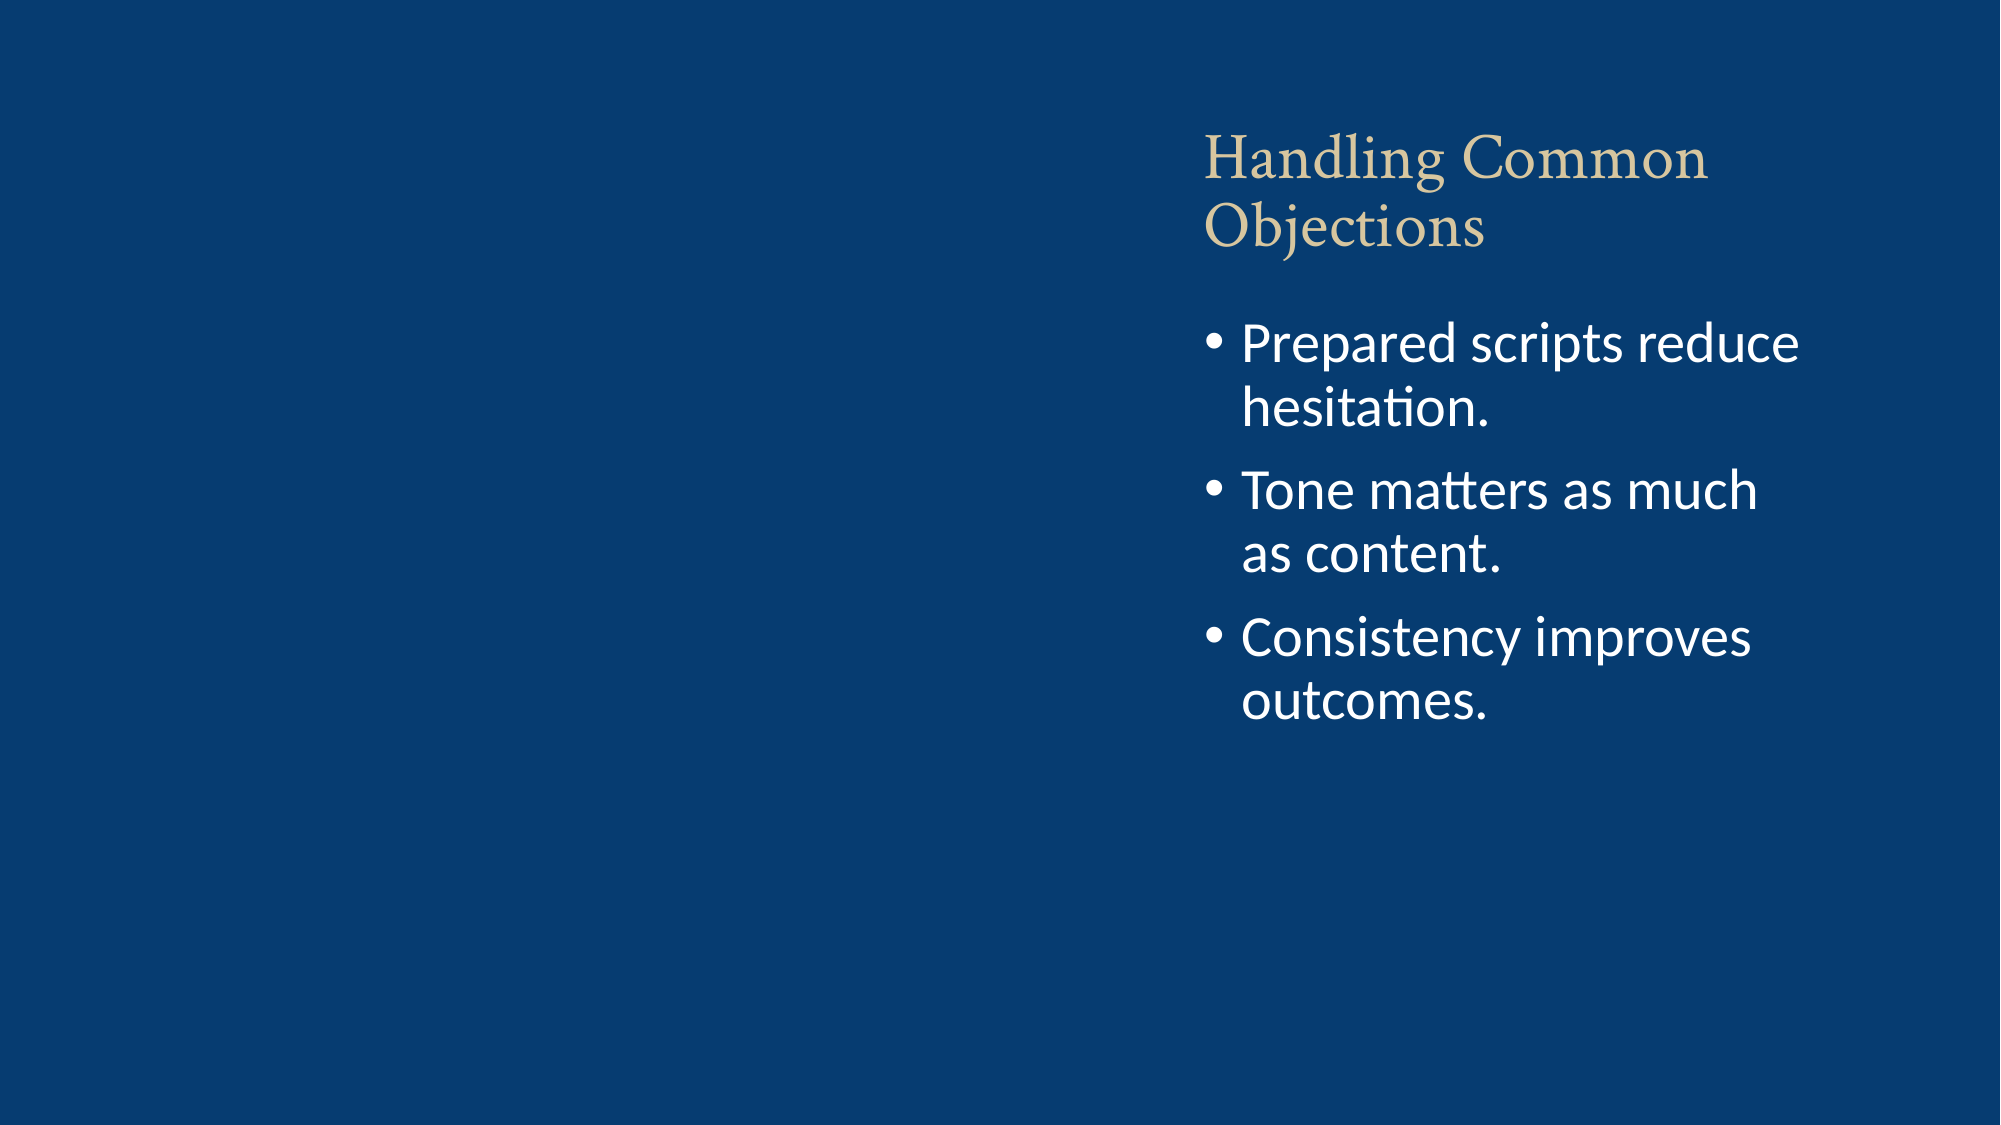

# Handling Common Objections
Prepared scripts reduce hesitation.
Tone matters as much as content.
Consistency improves outcomes.